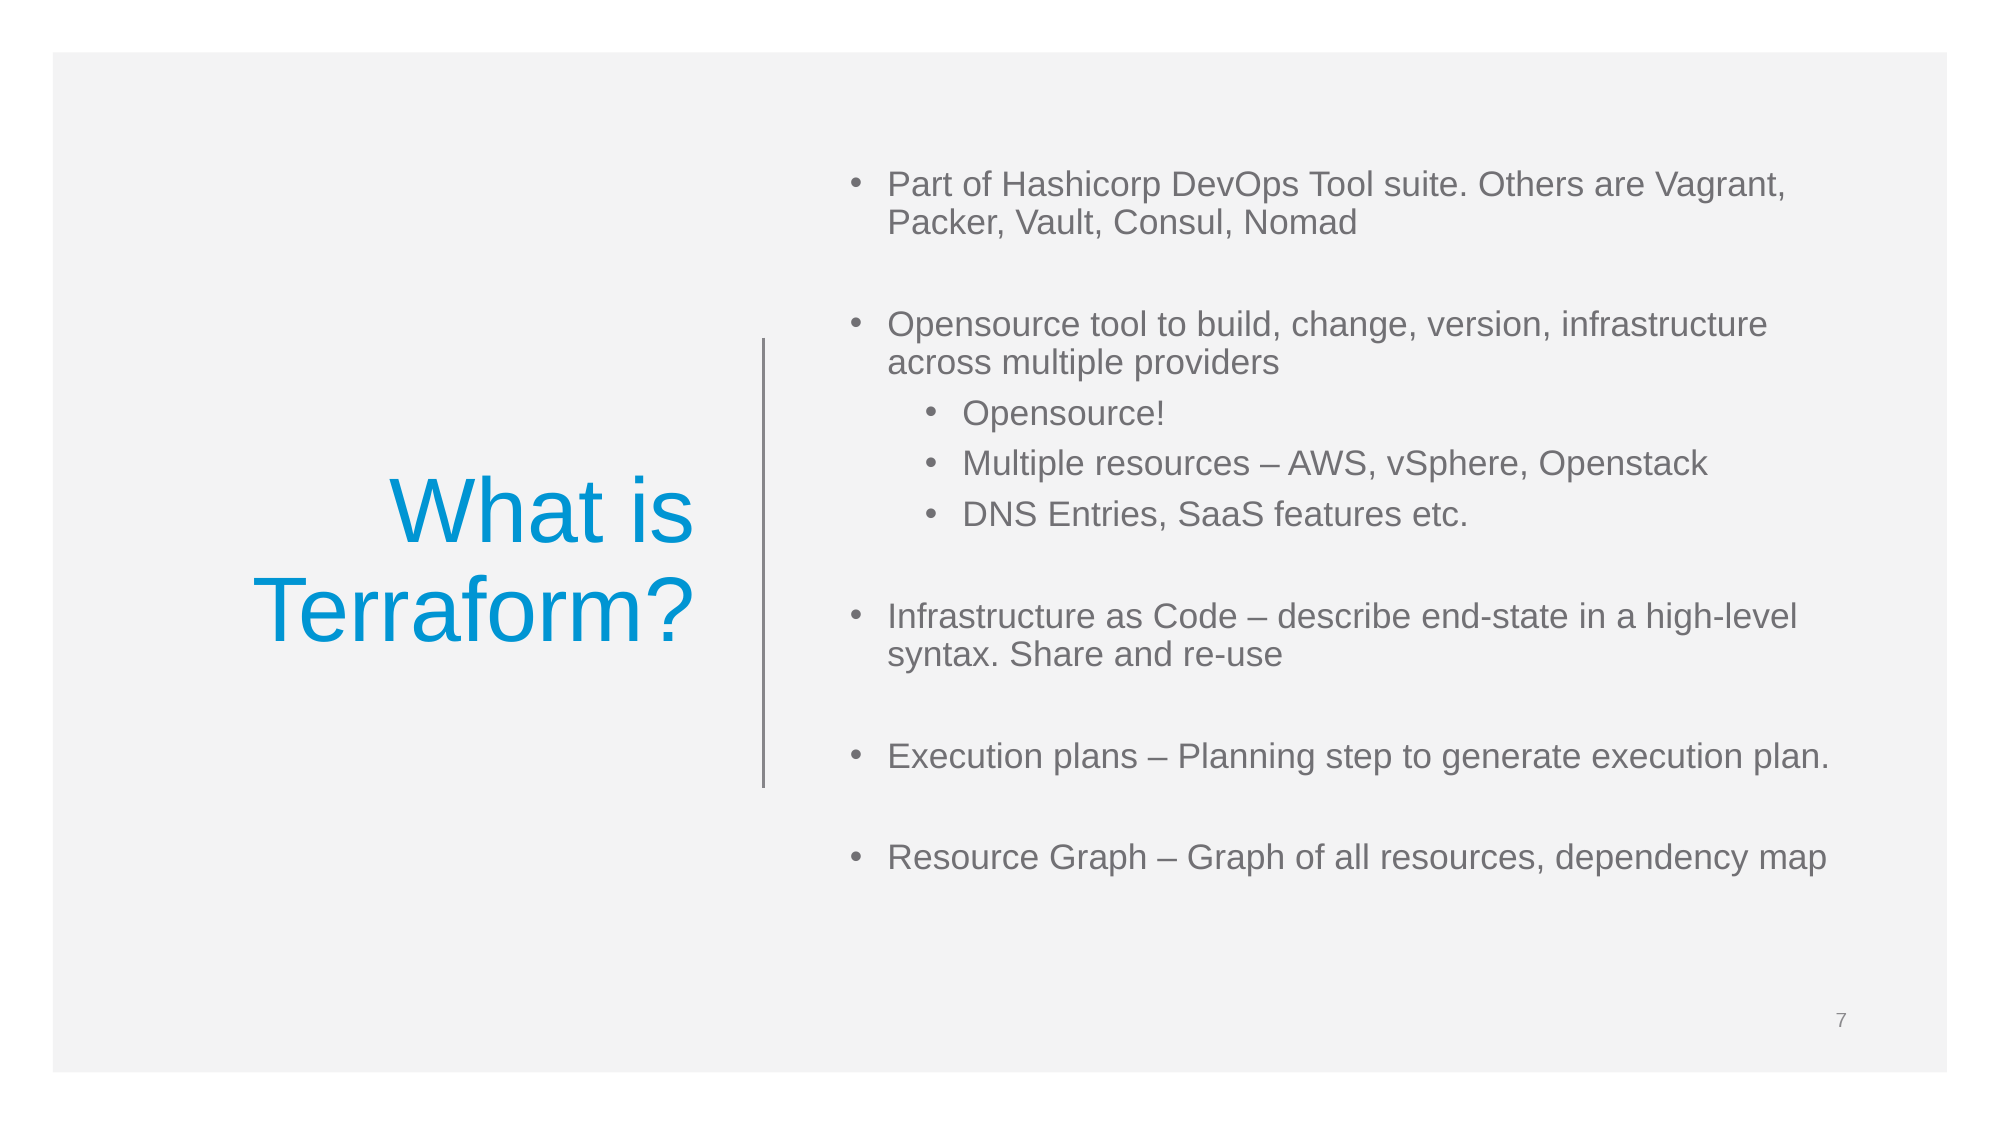

# What is Terraform?
Part of Hashicorp DevOps Tool suite. Others are Vagrant, Packer, Vault, Consul, Nomad

Opensource tool to build, change, version, infrastructure across multiple providers
Opensource!
Multiple resources – AWS, vSphere, Openstack
DNS Entries, SaaS features etc.

Infrastructure as Code – describe end-state in a high-level syntax. Share and re-use

Execution plans – Planning step to generate execution plan.

Resource Graph – Graph of all resources, dependency map

7